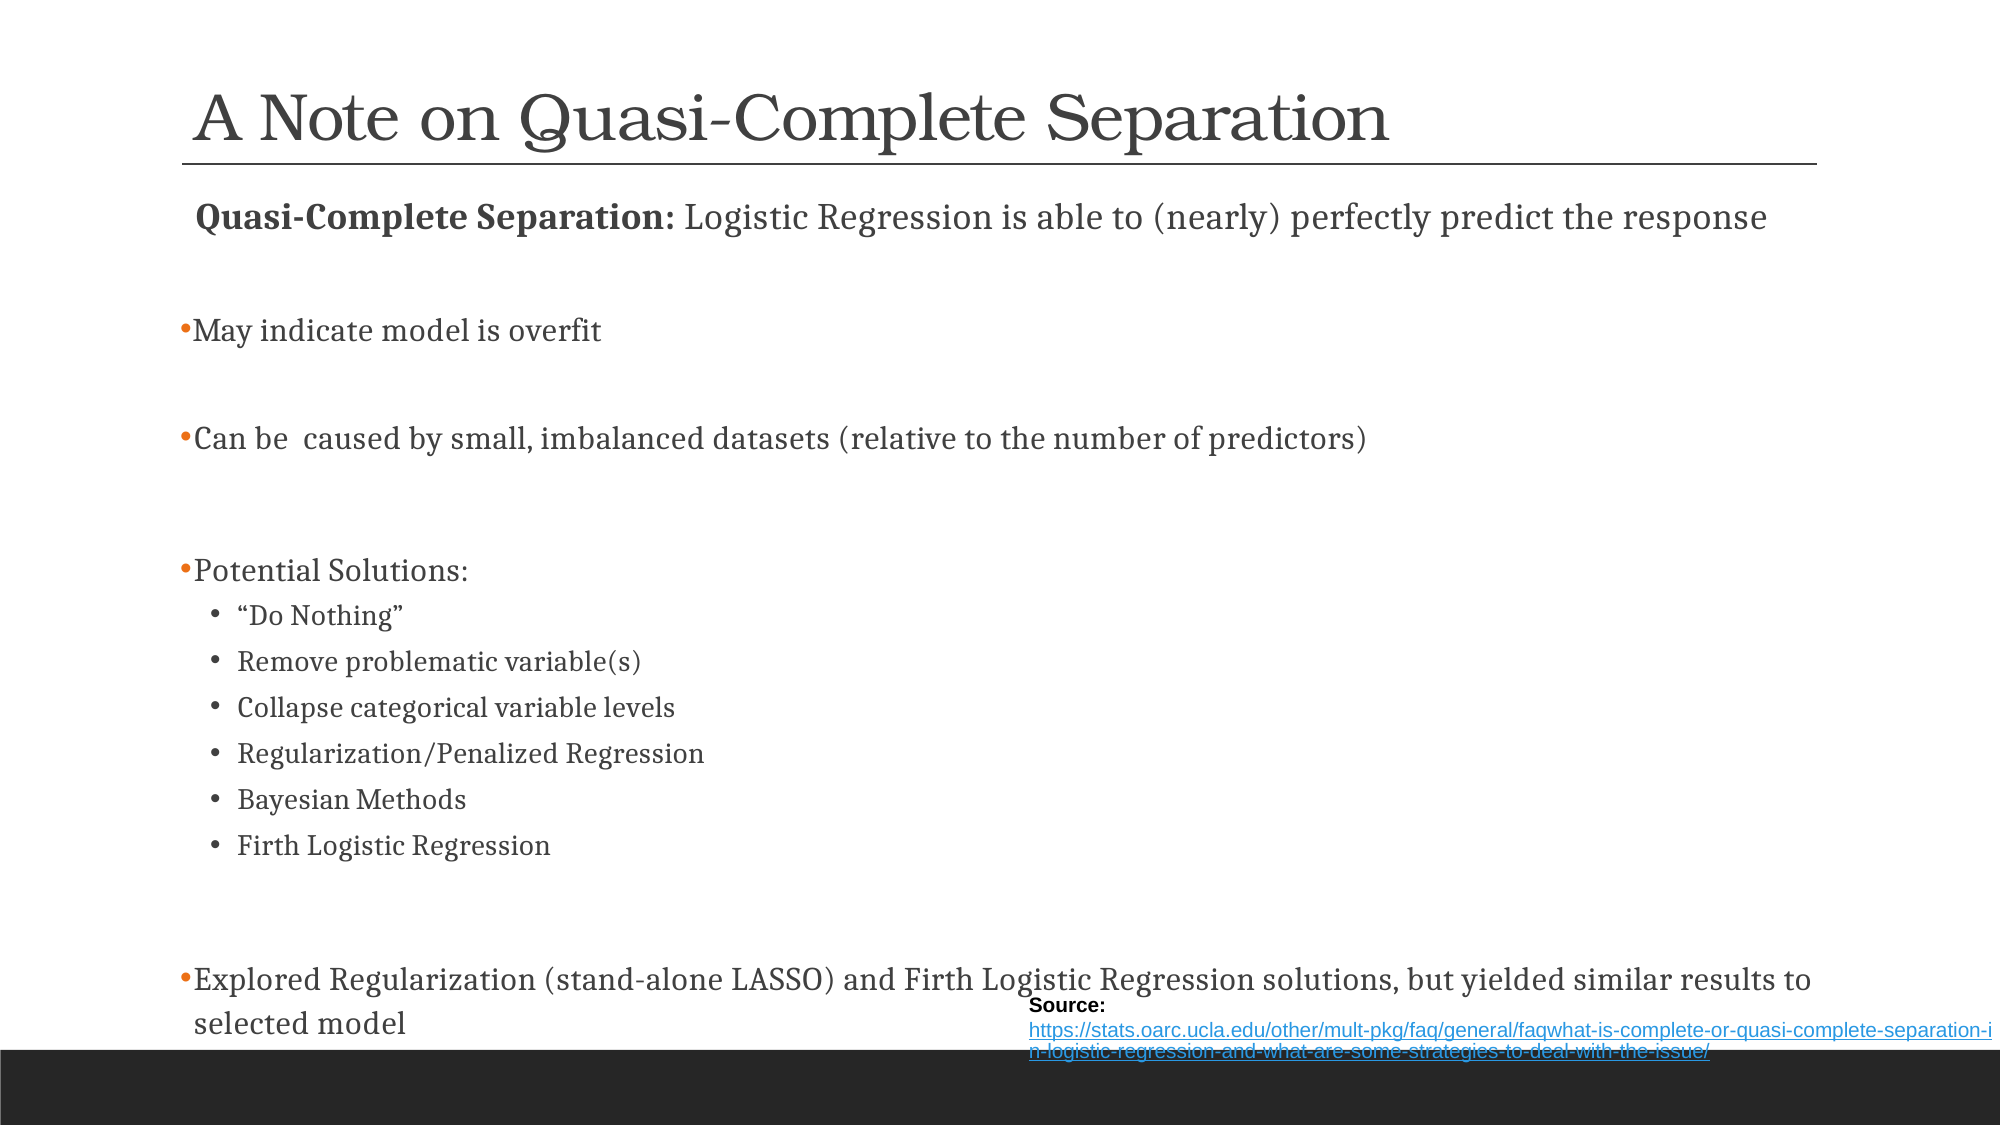

# A Note on Quasi-Complete Separation
Quasi-Complete Separation: Logistic Regression is able to (nearly) perfectly predict the response

May indicate model is overfit
Can be  caused by small, imbalanced datasets (relative to the number of predictors)

Potential Solutions:
“Do Nothing”
Remove problematic variable(s)
Collapse categorical variable levels
Regularization/Penalized Regression
Bayesian Methods
Firth Logistic Regression

Explored Regularization (stand-alone LASSO) and Firth Logistic Regression solutions, but yielded similar results to selected model

Source: https://stats.oarc.ucla.edu/other/mult-pkg/faq/general/faqwhat-is-complete-or-quasi-complete-separation-in-logistic-regression-and-what-are-some-strategies-to-deal-with-the-issue/